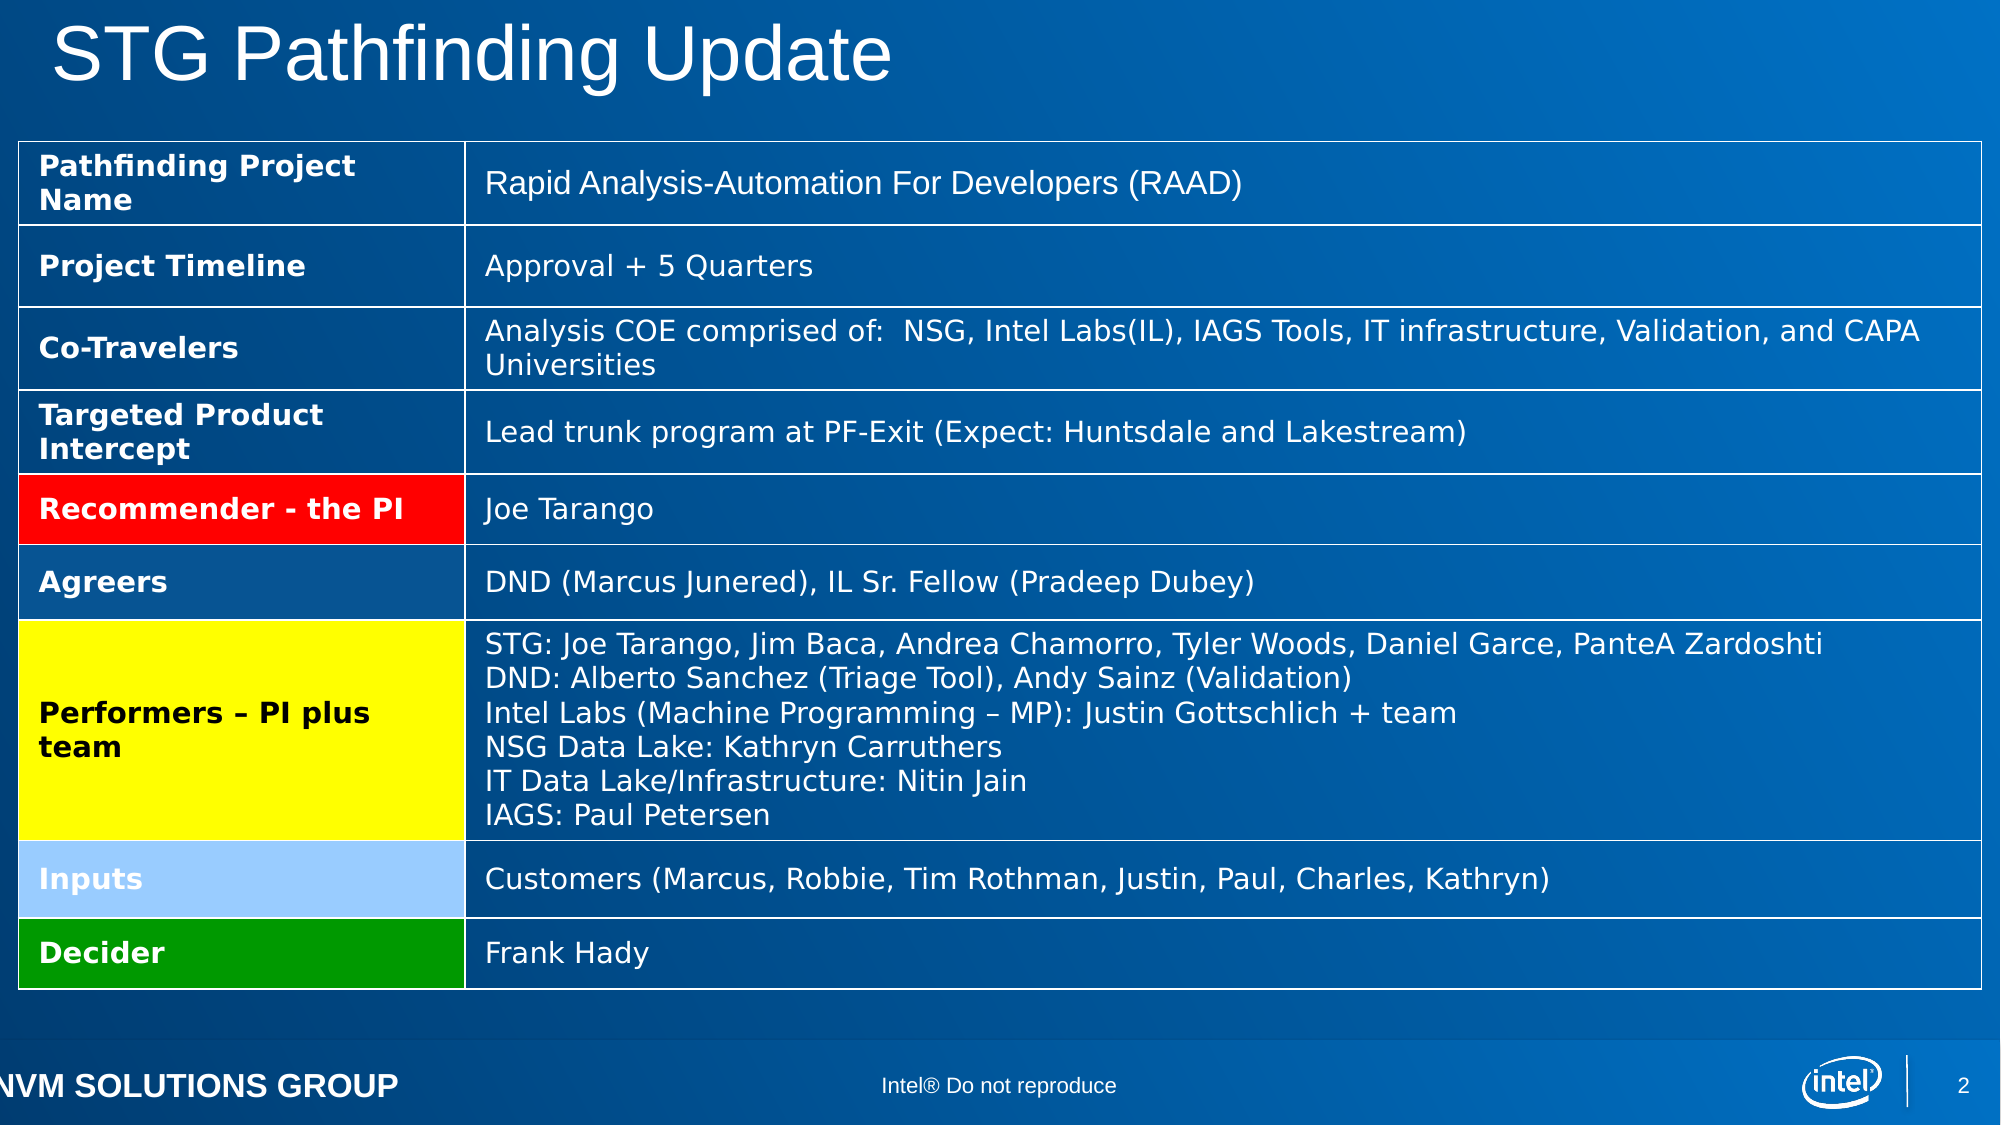

# STG Pathfinding Update
| Pathfinding Project Name | Rapid Analysis-Automation For Developers (RAAD) |
| --- | --- |
| Project Timeline | Approval + 5 Quarters |
| Co-Travelers | Analysis COE comprised of: NSG, Intel Labs(IL), IAGS Tools, IT infrastructure, Validation, and CAPA Universities |
| Targeted Product Intercept | Lead trunk program at PF-Exit (Expect: Huntsdale and Lakestream) |
| Recommender - the PI | Joe Tarango |
| Agreers | DND (Marcus Junered), IL Sr. Fellow (Pradeep Dubey) |
| Performers – PI plus team | STG: Joe Tarango, Jim Baca, Andrea Chamorro, Tyler Woods, Daniel Garce, PanteA Zardoshti DND: Alberto Sanchez (Triage Tool), Andy Sainz (Validation) Intel Labs (Machine Programming – MP): Justin Gottschlich + team NSG Data Lake: Kathryn Carruthers IT Data Lake/Infrastructure: Nitin Jain IAGS: Paul Petersen |
| Inputs | Customers (Marcus, Robbie, Tim Rothman, Justin, Paul, Charles, Kathryn) |
| Decider | Frank Hady |
2